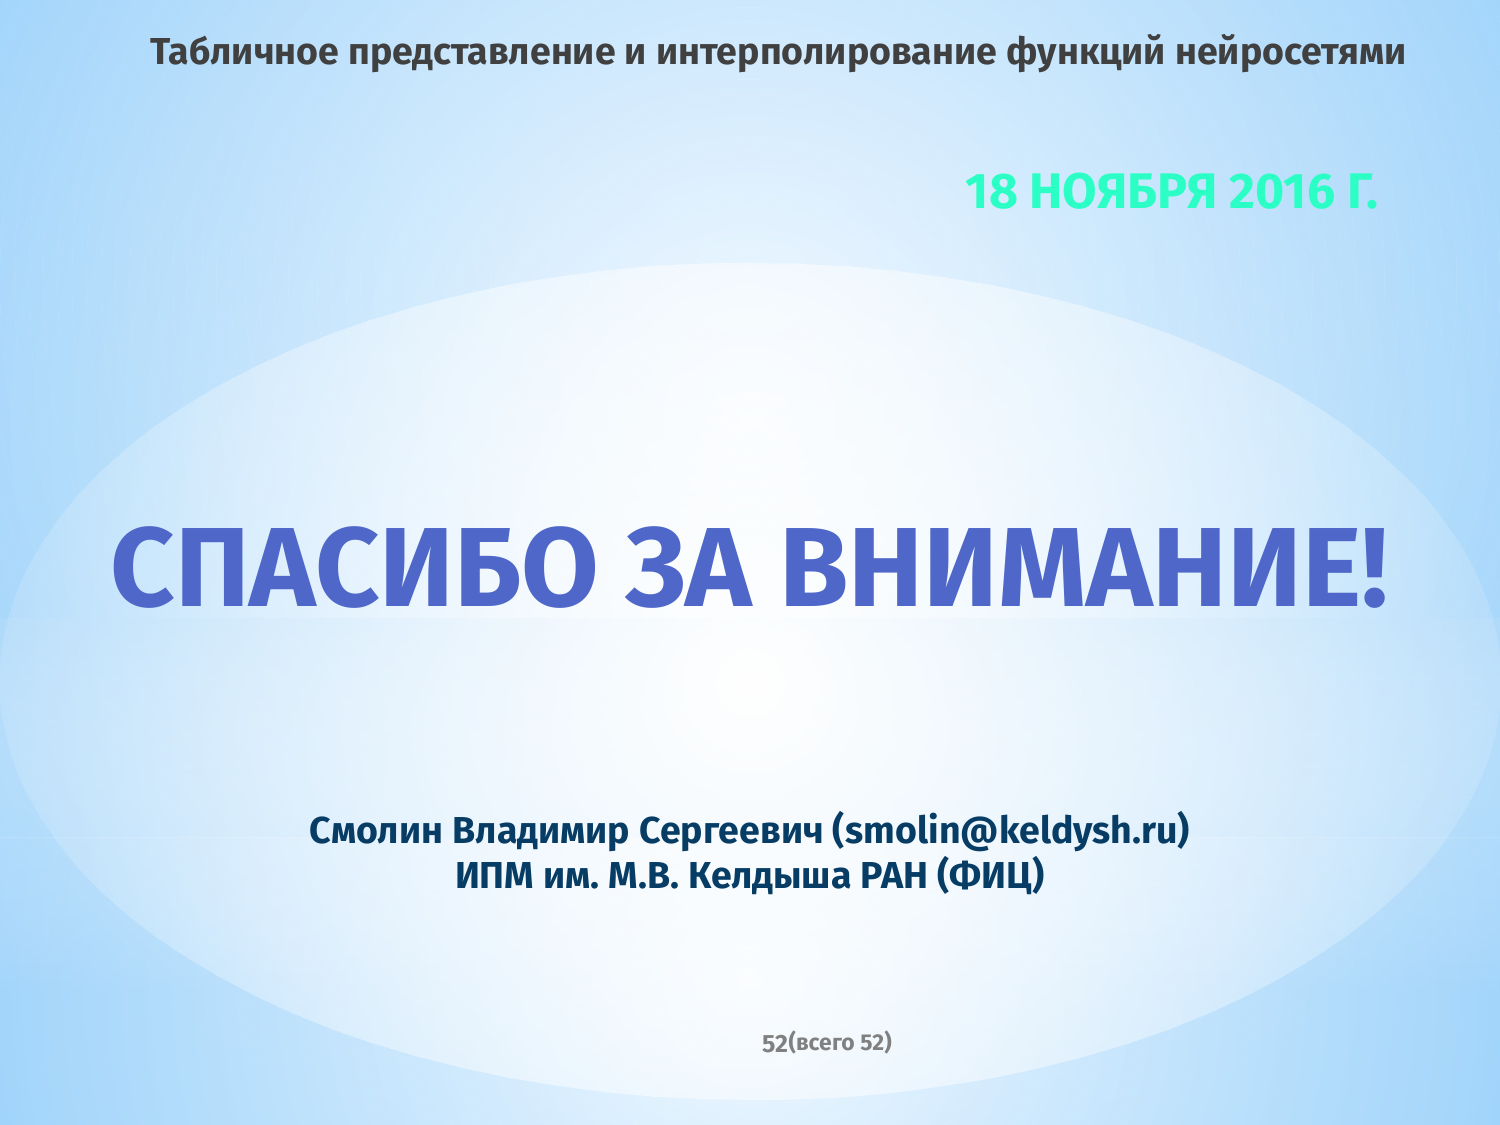

Табличное представление и интерполирование функций нейросетями
18 ноября 2016 г.
Спасибо за внимание!
Смолин Владимир Сергеевич (smolin@keldysh.ru)
ИПМ им. М.В. Келдыша РАН (ФИЦ)
(всего 52)
52